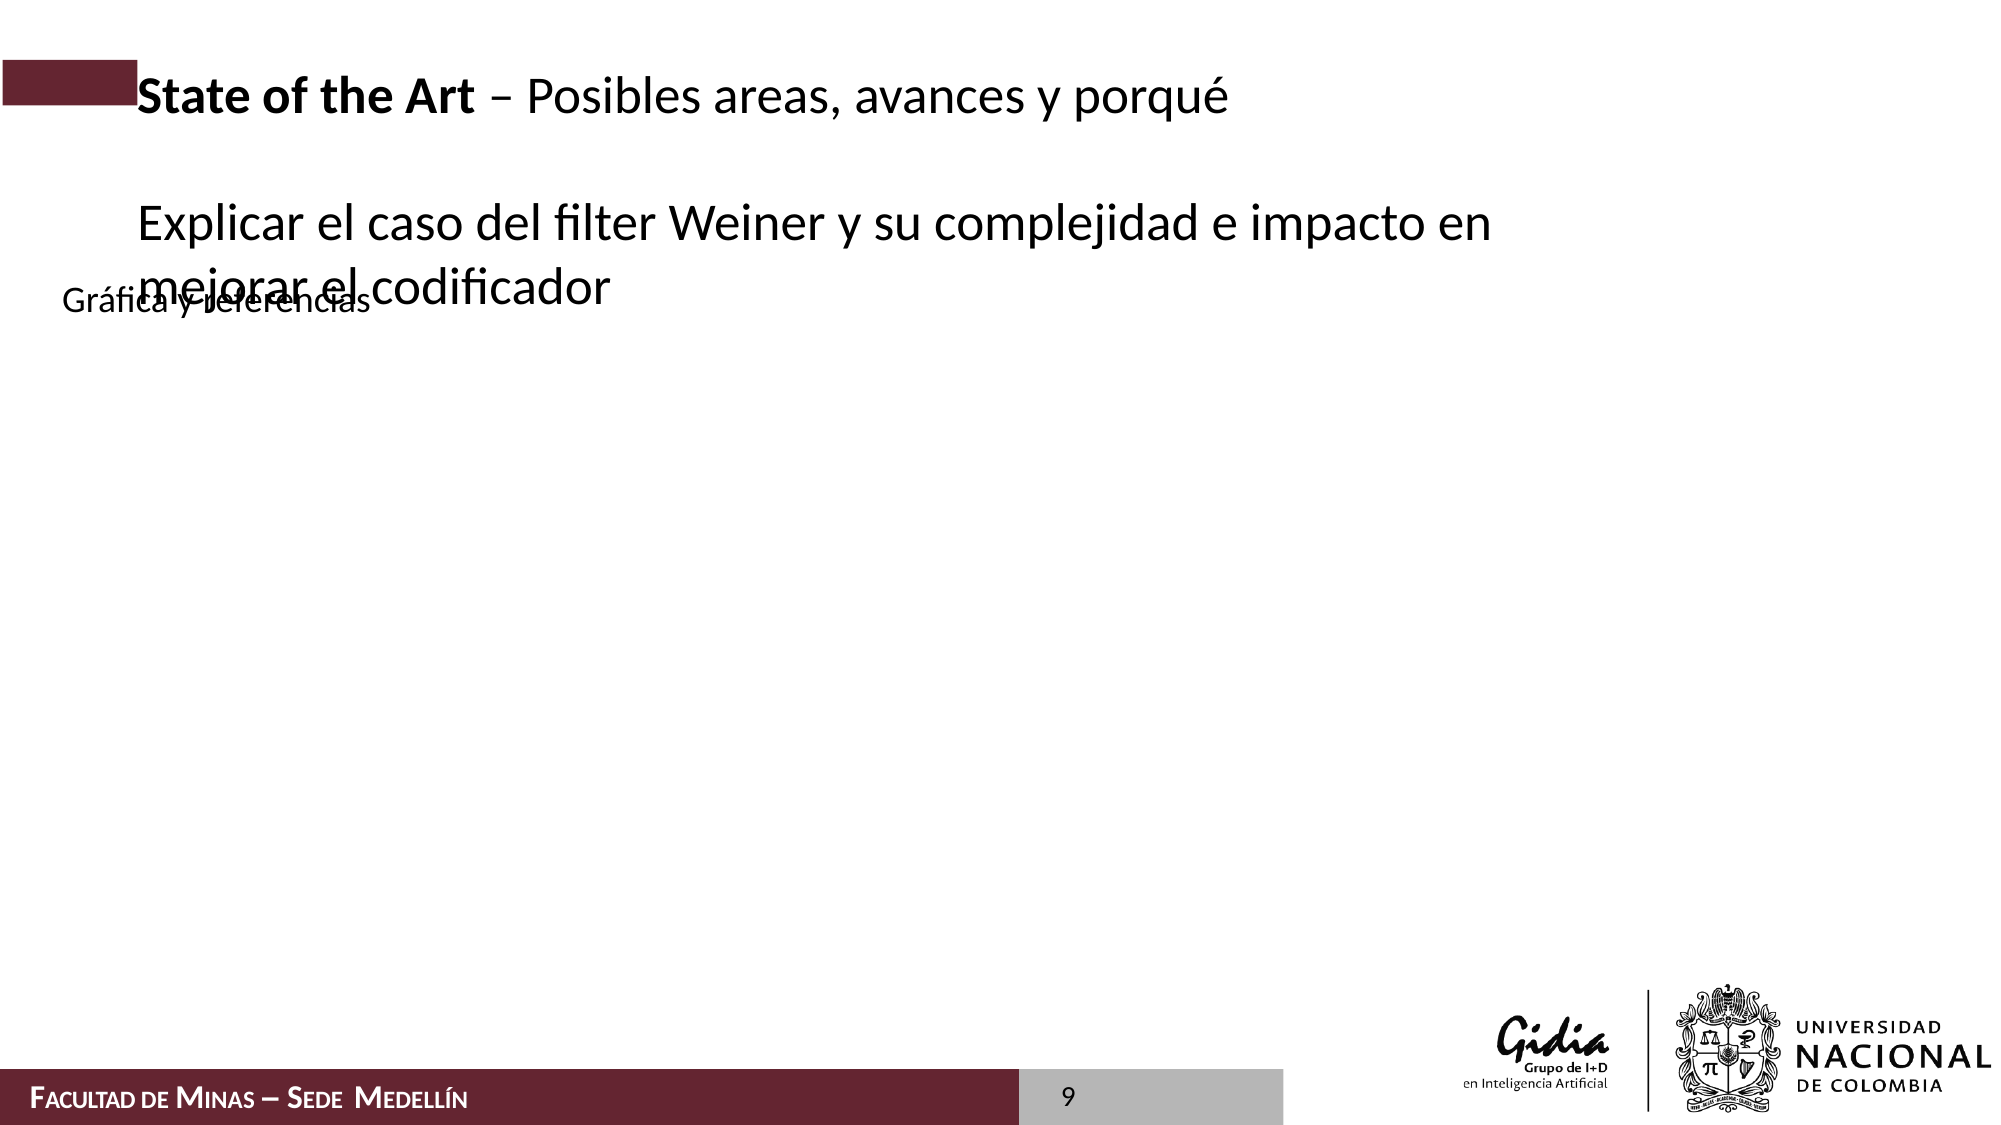

# State of the Art – Posibles areas, avances y porqué Explicar el caso del filter Weiner y su complejidad e impacto en mejorar el codificador
Gráfica y referencias
9